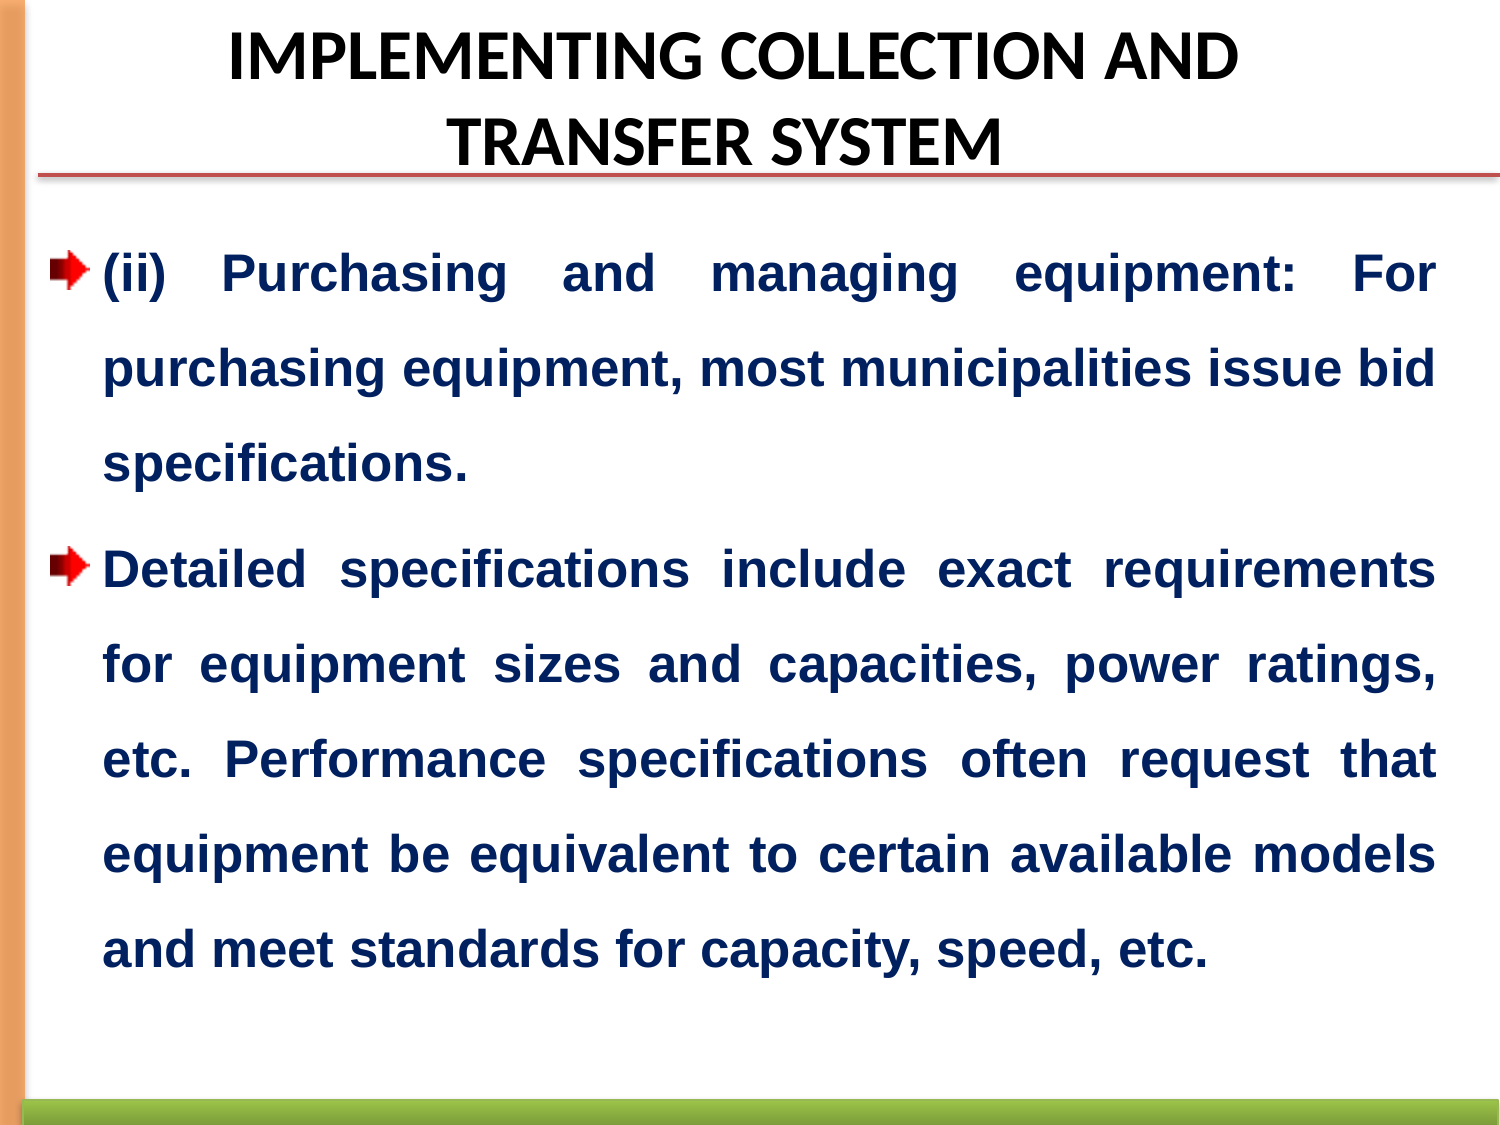

# IMPLEMENTING COLLECTION AND TRANSFER SYSTEM
(ii) Purchasing and managing equipment: For purchasing equipment, most municipalities issue bid specifications.
Detailed specifications include exact requirements for equipment sizes and capacities, power ratings, etc. Performance specifications often request that equipment be equivalent to certain available models and meet standards for capacity, speed, etc.